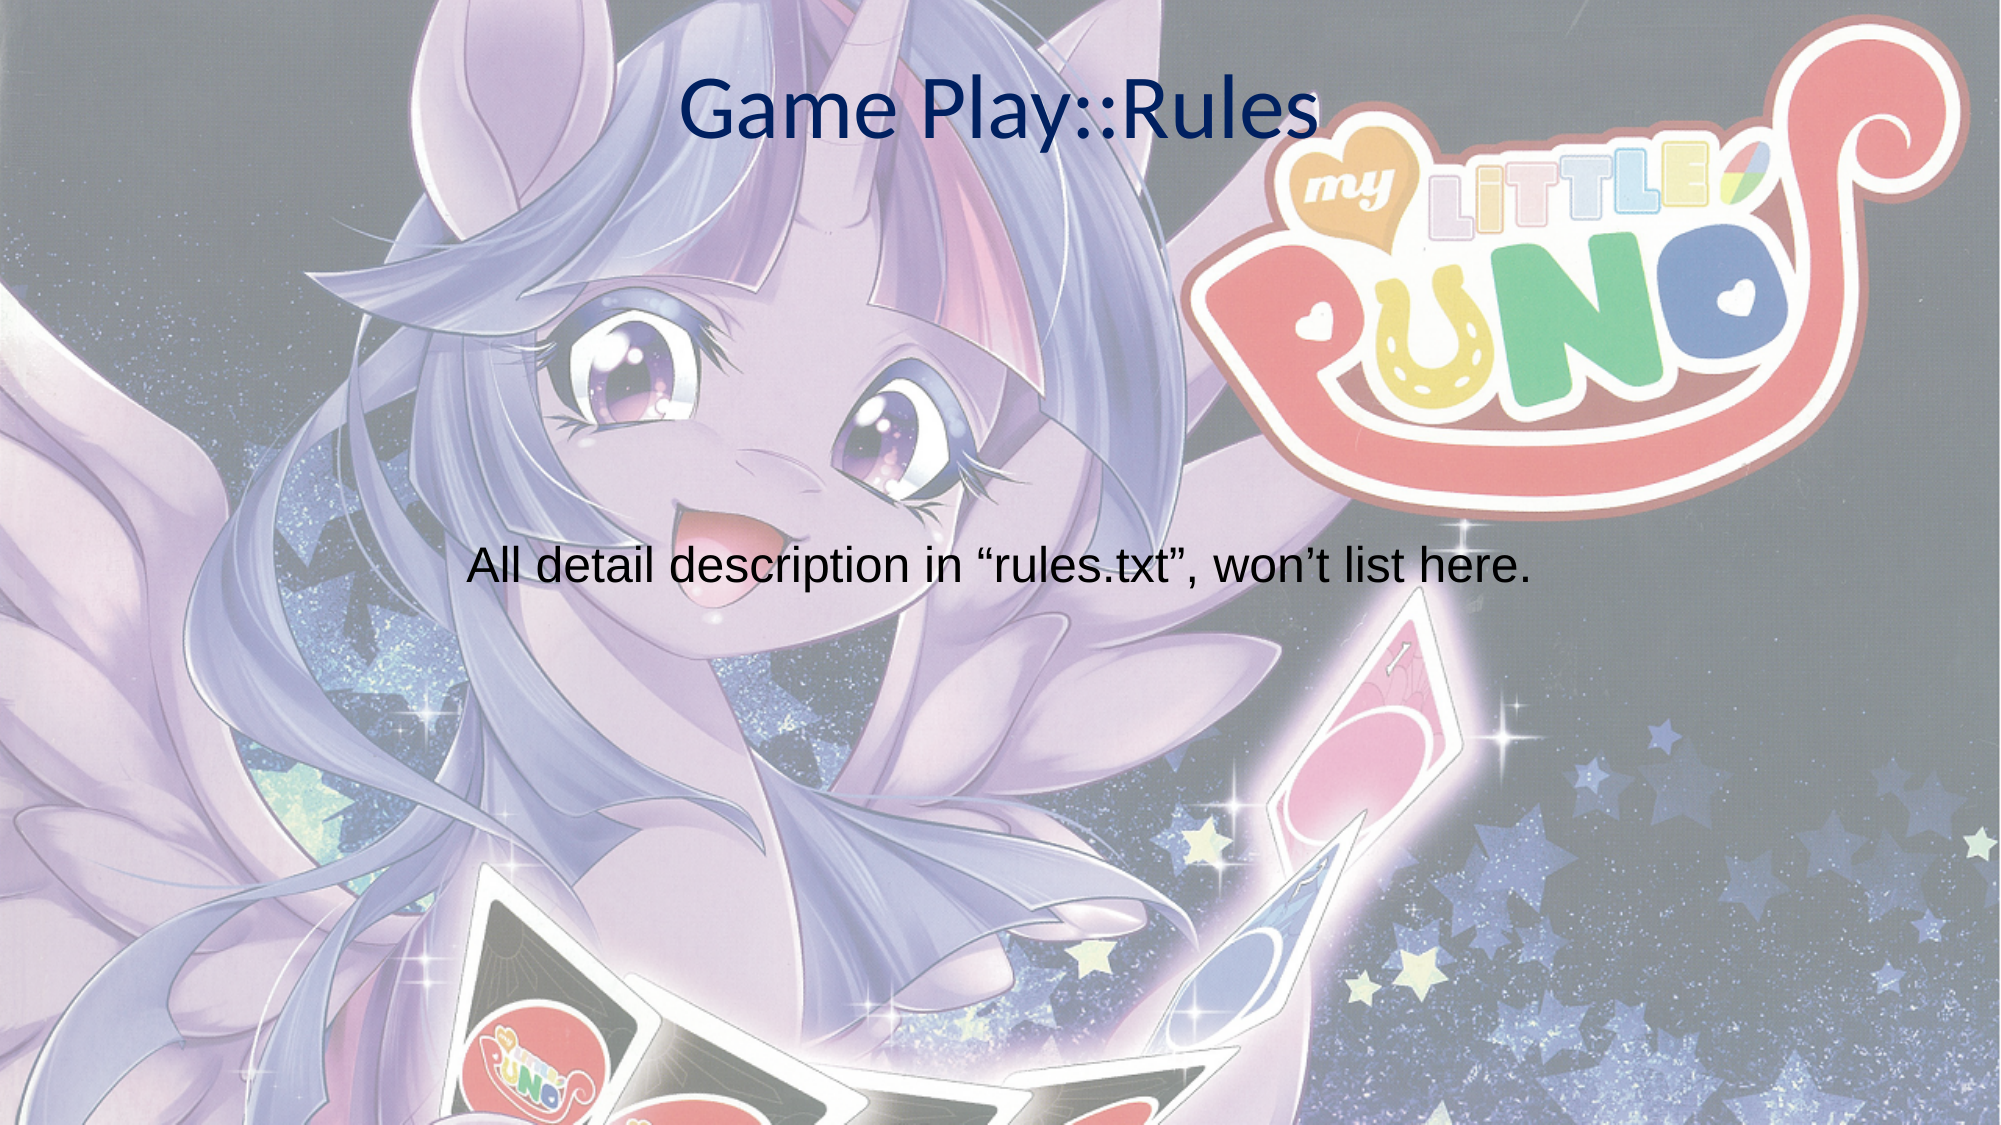

# Game Play::Rules
All detail description in “rules.txt”, won’t list here.